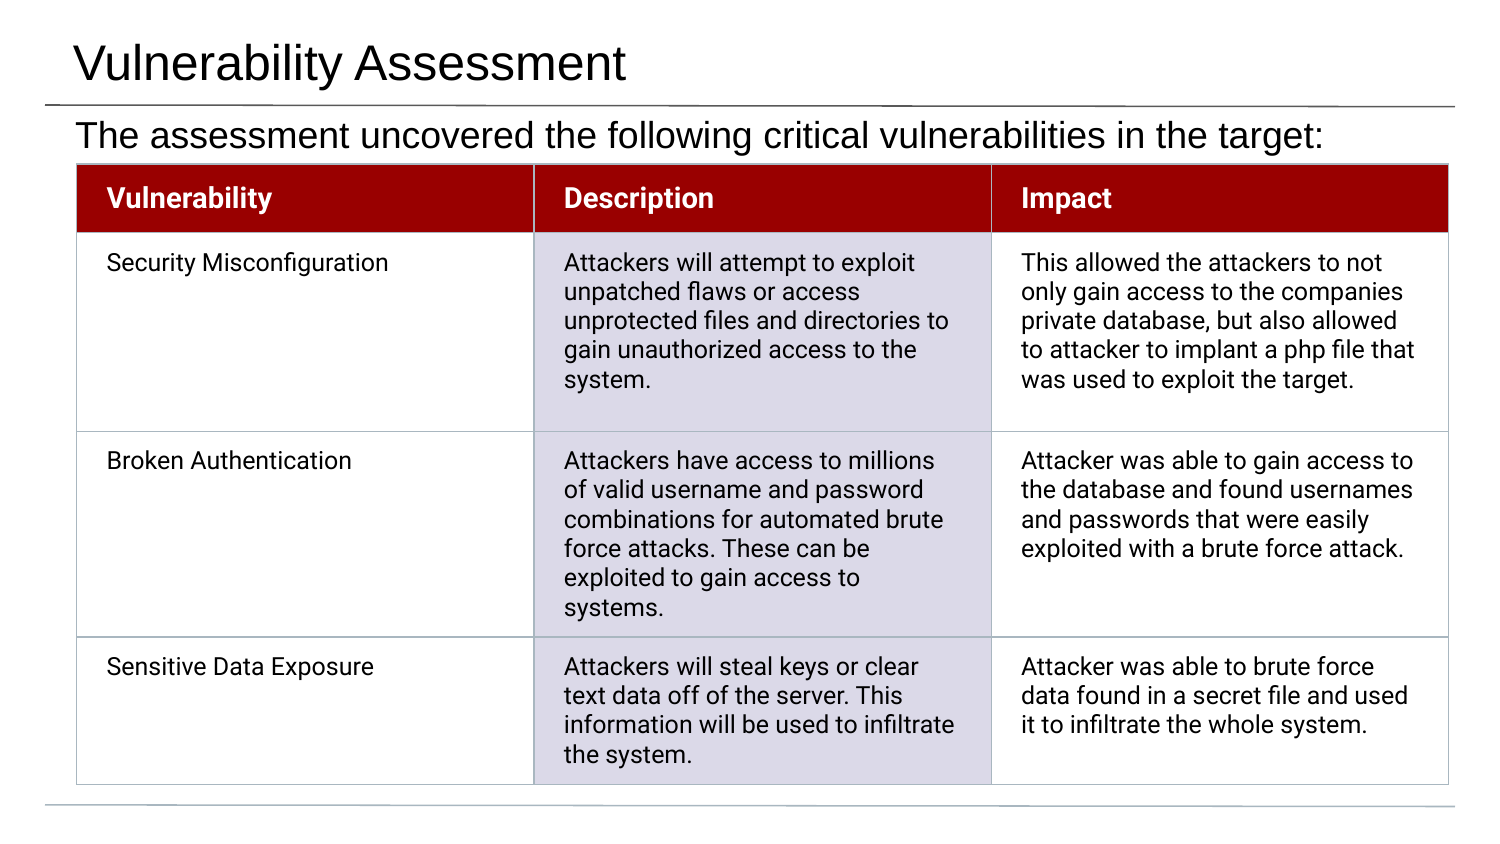

# Vulnerability Assessment
The assessment uncovered the following critical vulnerabilities in the target:
| Vulnerability | Description | Impact |
| --- | --- | --- |
| Security Misconfiguration | Attackers will attempt to exploit unpatched flaws or access unprotected files and directories to gain unauthorized access to the system. | This allowed the attackers to not only gain access to the companies private database, but also allowed to attacker to implant a php file that was used to exploit the target. |
| Broken Authentication | Attackers have access to millions of valid username and password combinations for automated brute force attacks. These can be exploited to gain access to systems. | Attacker was able to gain access to the database and found usernames and passwords that were easily exploited with a brute force attack. |
| Sensitive Data Exposure | Attackers will steal keys or clear text data off of the server. This information will be used to infiltrate the system. | Attacker was able to brute force data found in a secret file and used it to infiltrate the whole system. |